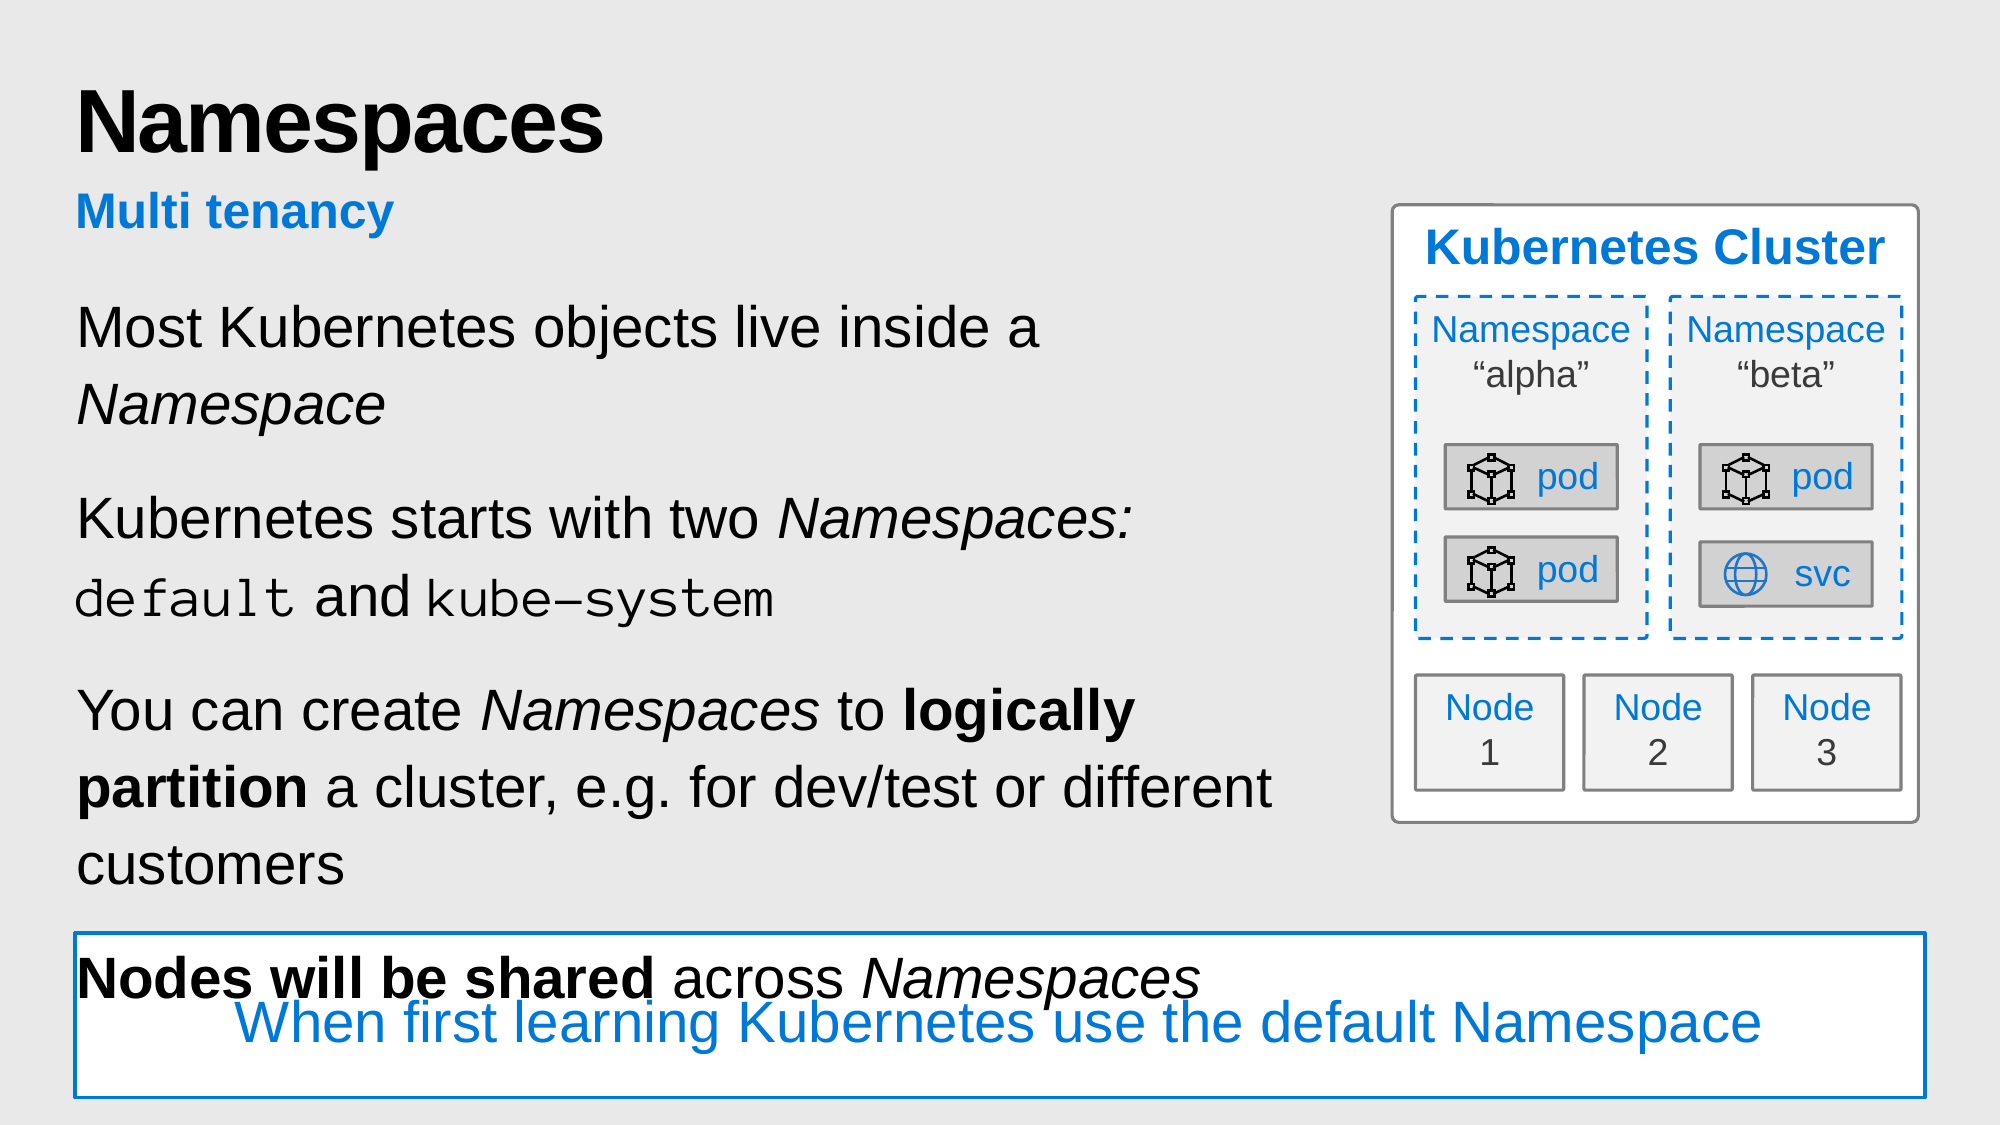

# Namespaces
Multi tenancy
Kubernetes Cluster
Most Kubernetes objects live inside a Namespace
Kubernetes starts with two Namespaces: default and kube-system
You can create Namespaces to logically partition a cluster, e.g. for dev/test or different customers
Nodes will be shared across Namespaces
Namespace
“alpha”
Namespace
“beta”
       pod

       pod

       pod

       svc

Node
2
Node
3
Node
1
When first learning Kubernetes use the default Namespace